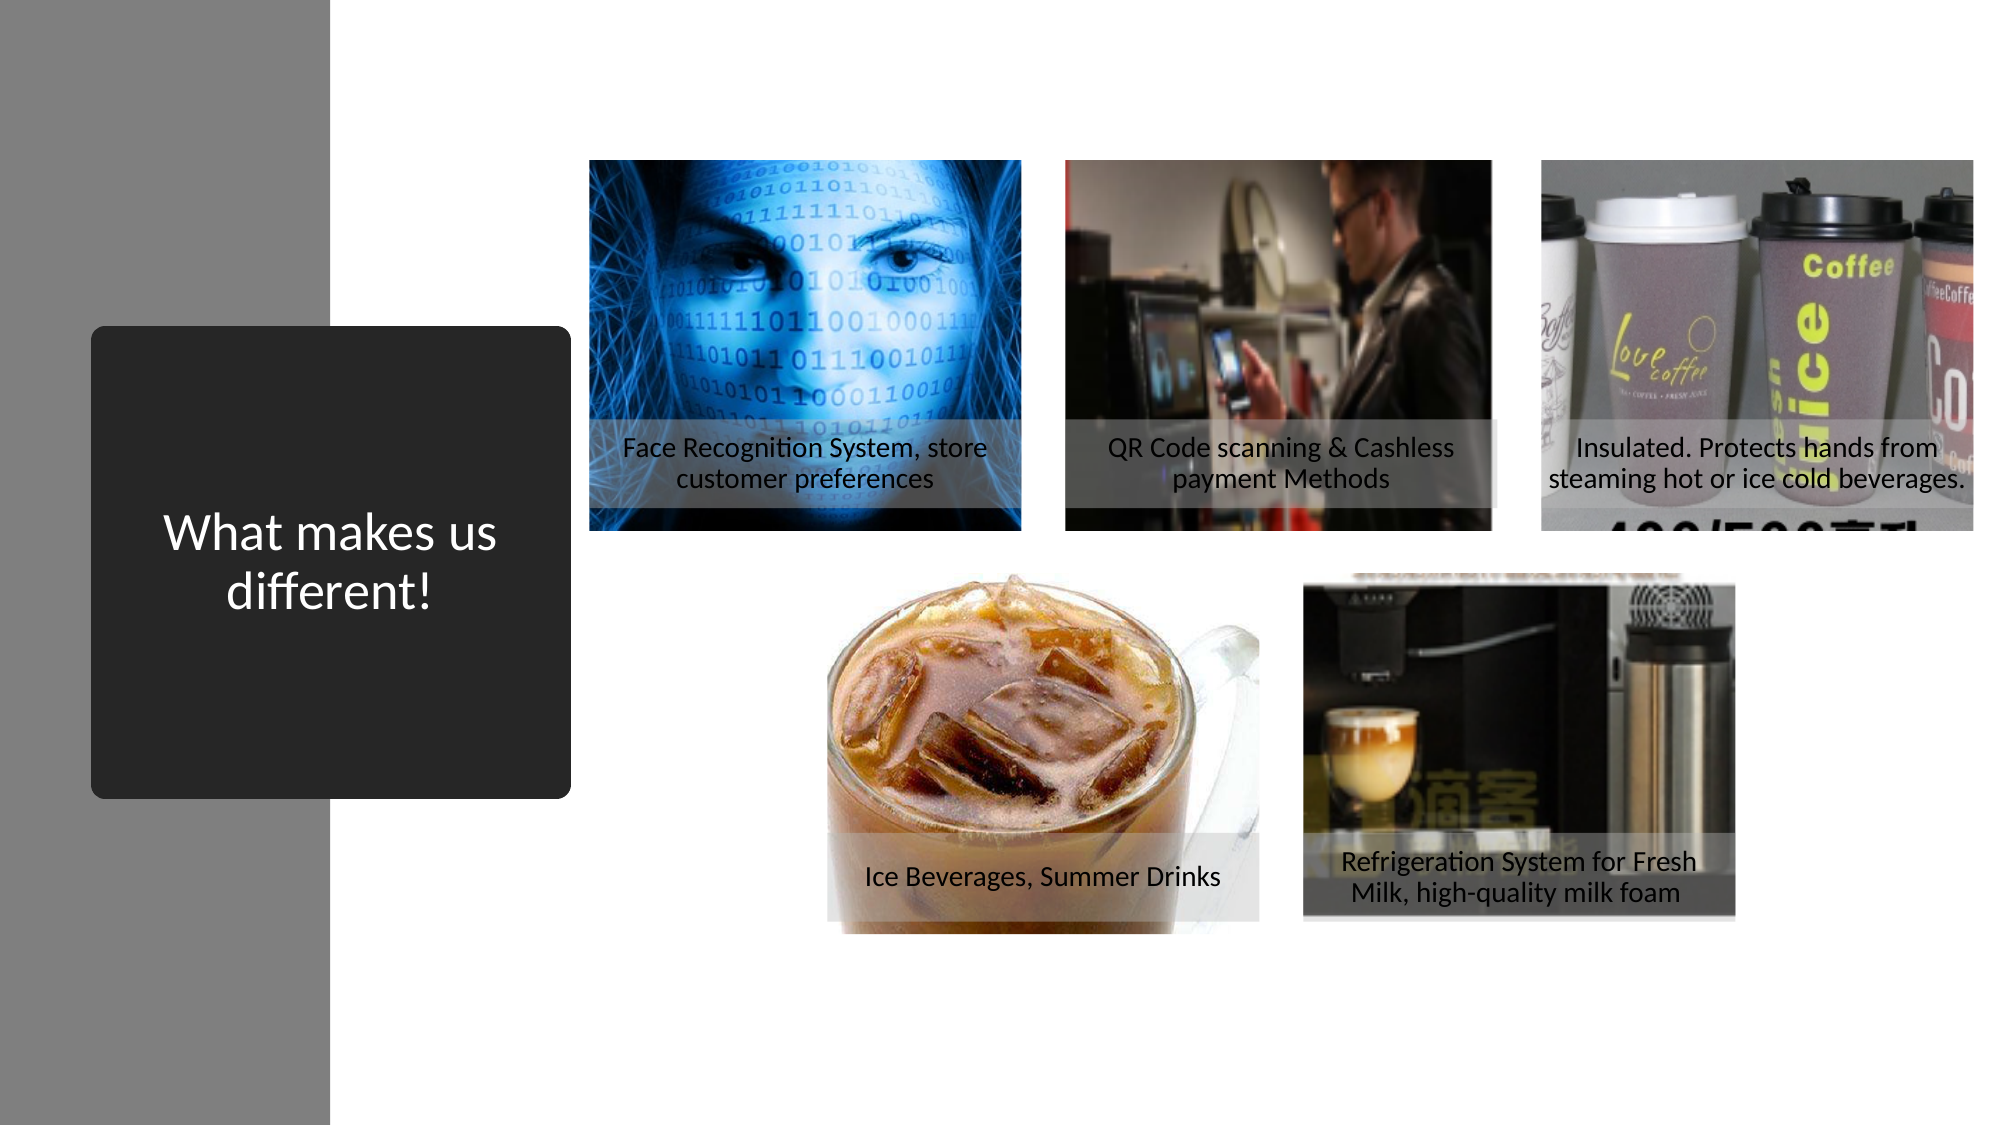

Face Recognition System, store customer preferences
QR Code scanning & Cashless payment Methods
Insulated. Protects hands from steaming hot or ice cold beverages.
Ice Beverages, Summer Drinks
Refrigeration System for Fresh Milk, high-quality milk foam
# What makes us different!